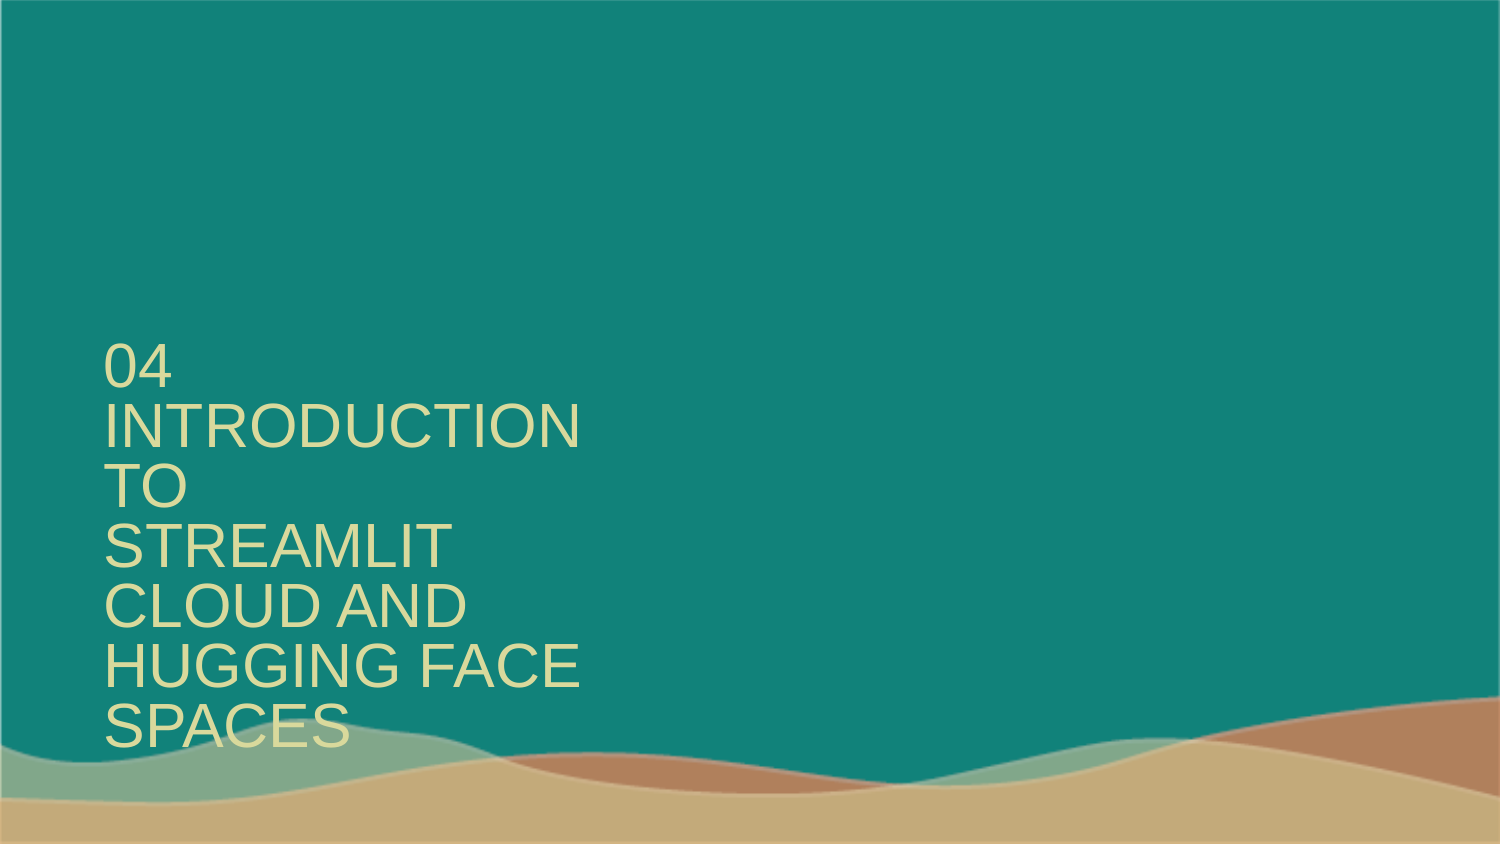

# 04
INTRODUCTION
TO
STREAMLIT CLOUD AND HUGGING FACE SPACES